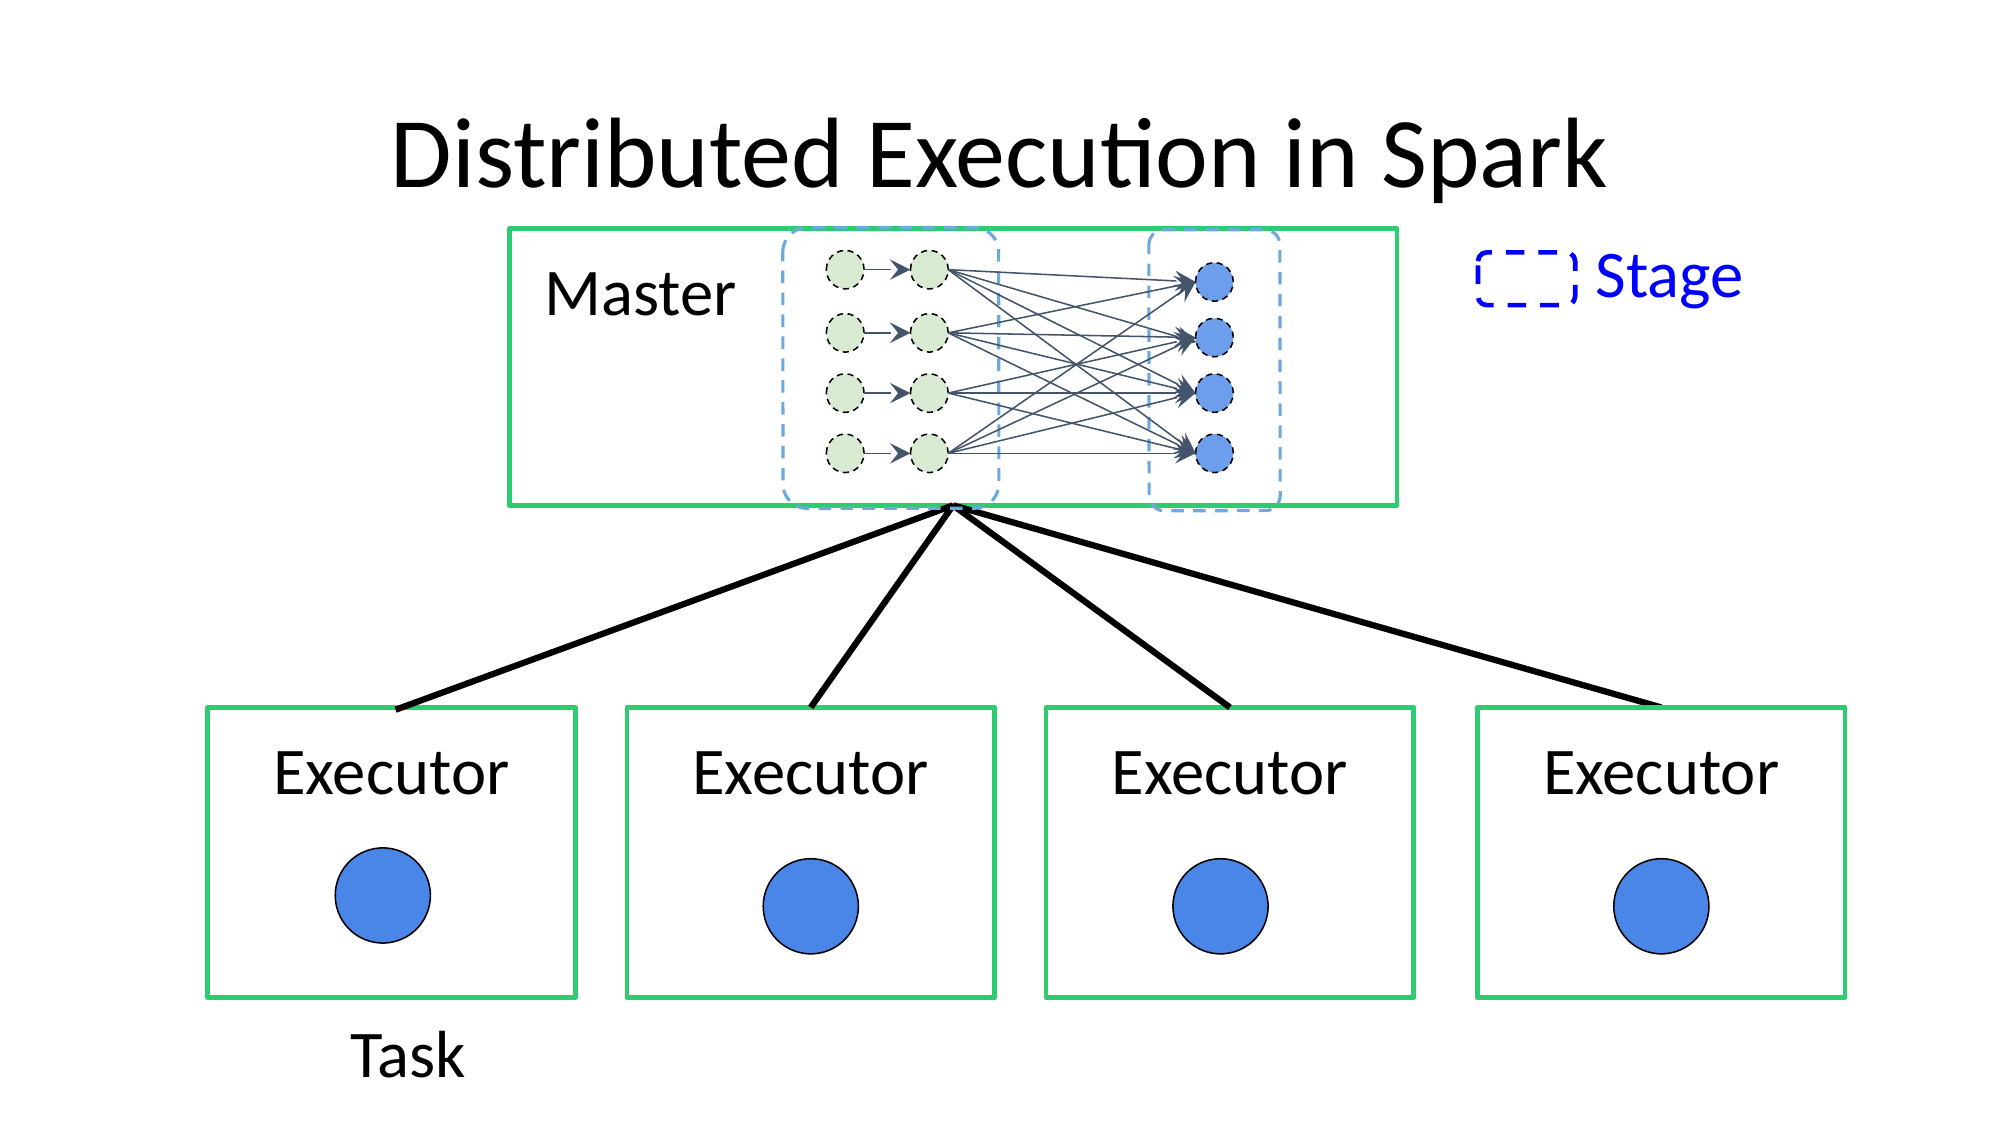

Distributed Execution in Spark

Stage
 Master

Executor
Executor
Executor
Executor

Task